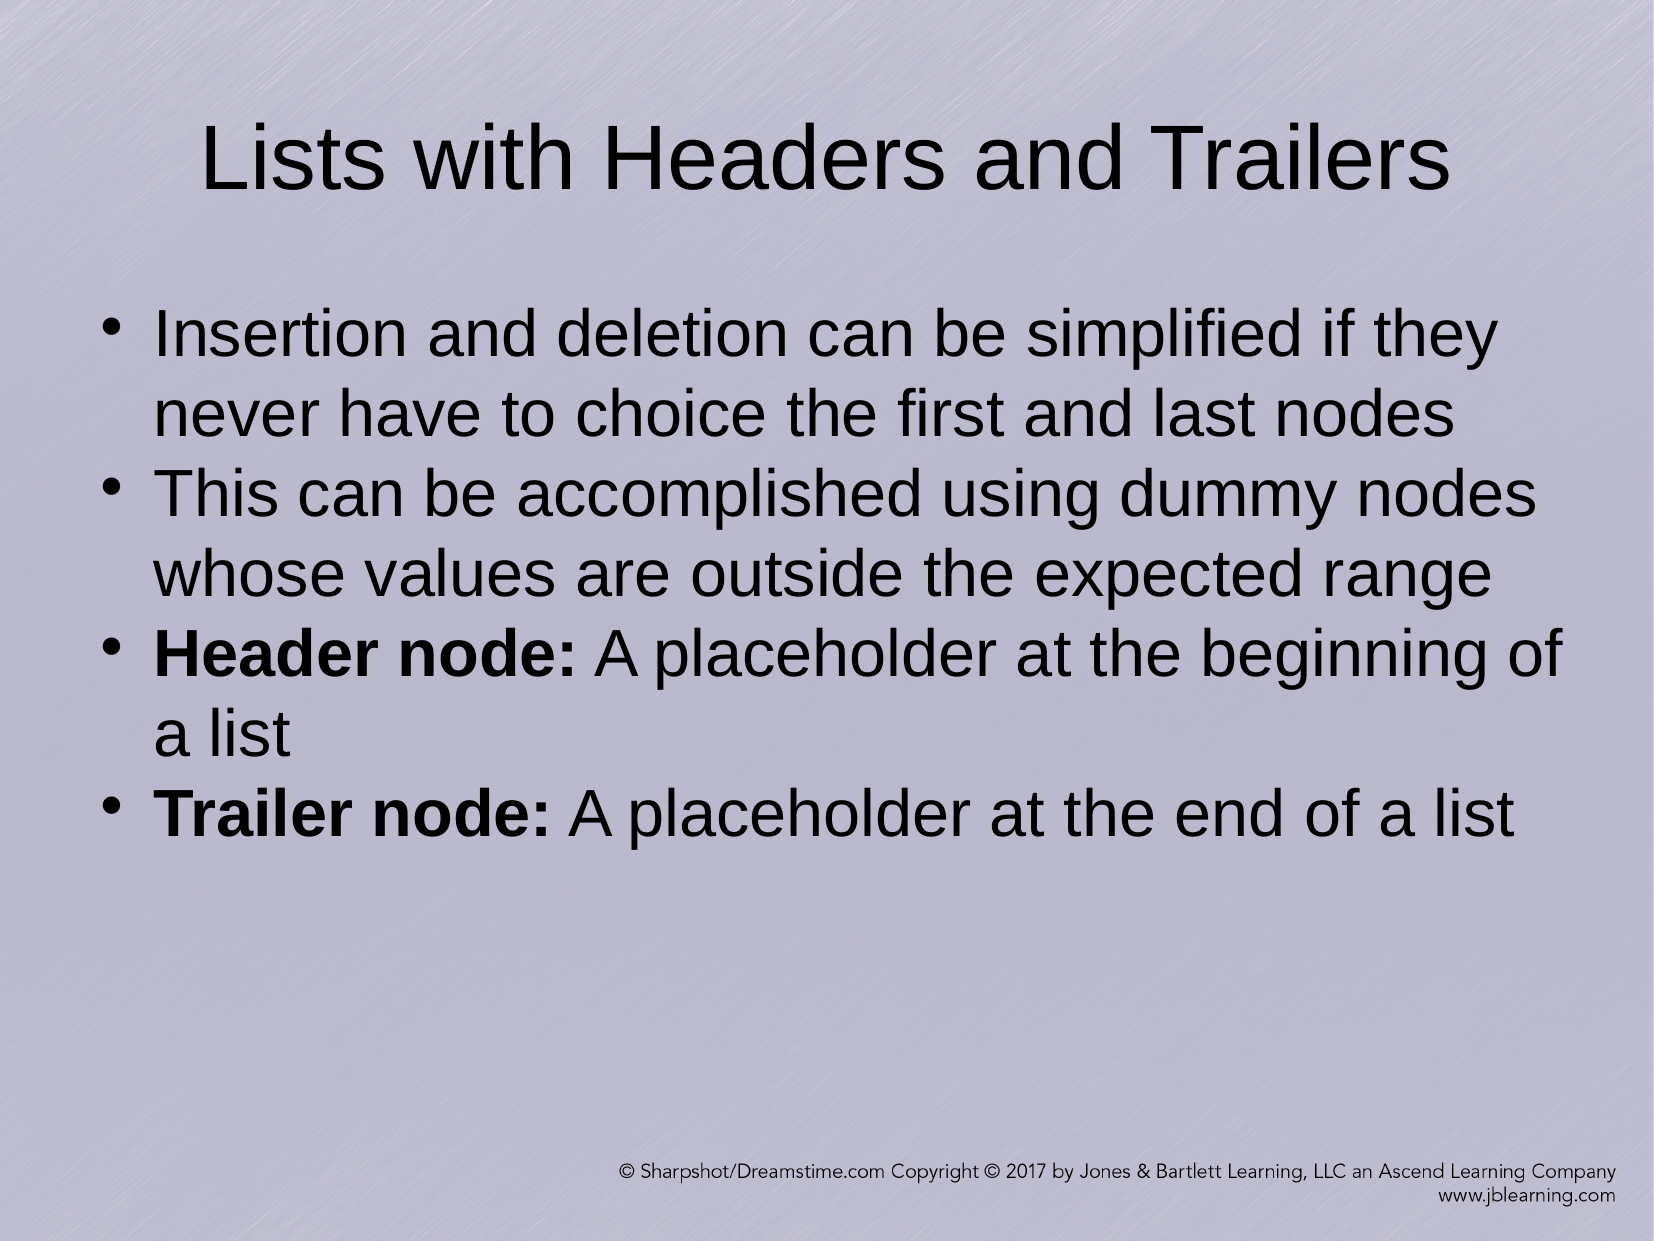

Lists with Headers and Trailers
Insertion and deletion can be simplified if they never have to choice the first and last nodes
This can be accomplished using dummy nodes whose values are outside the expected range
Header node: A placeholder at the beginning of a list
Trailer node: A placeholder at the end of a list